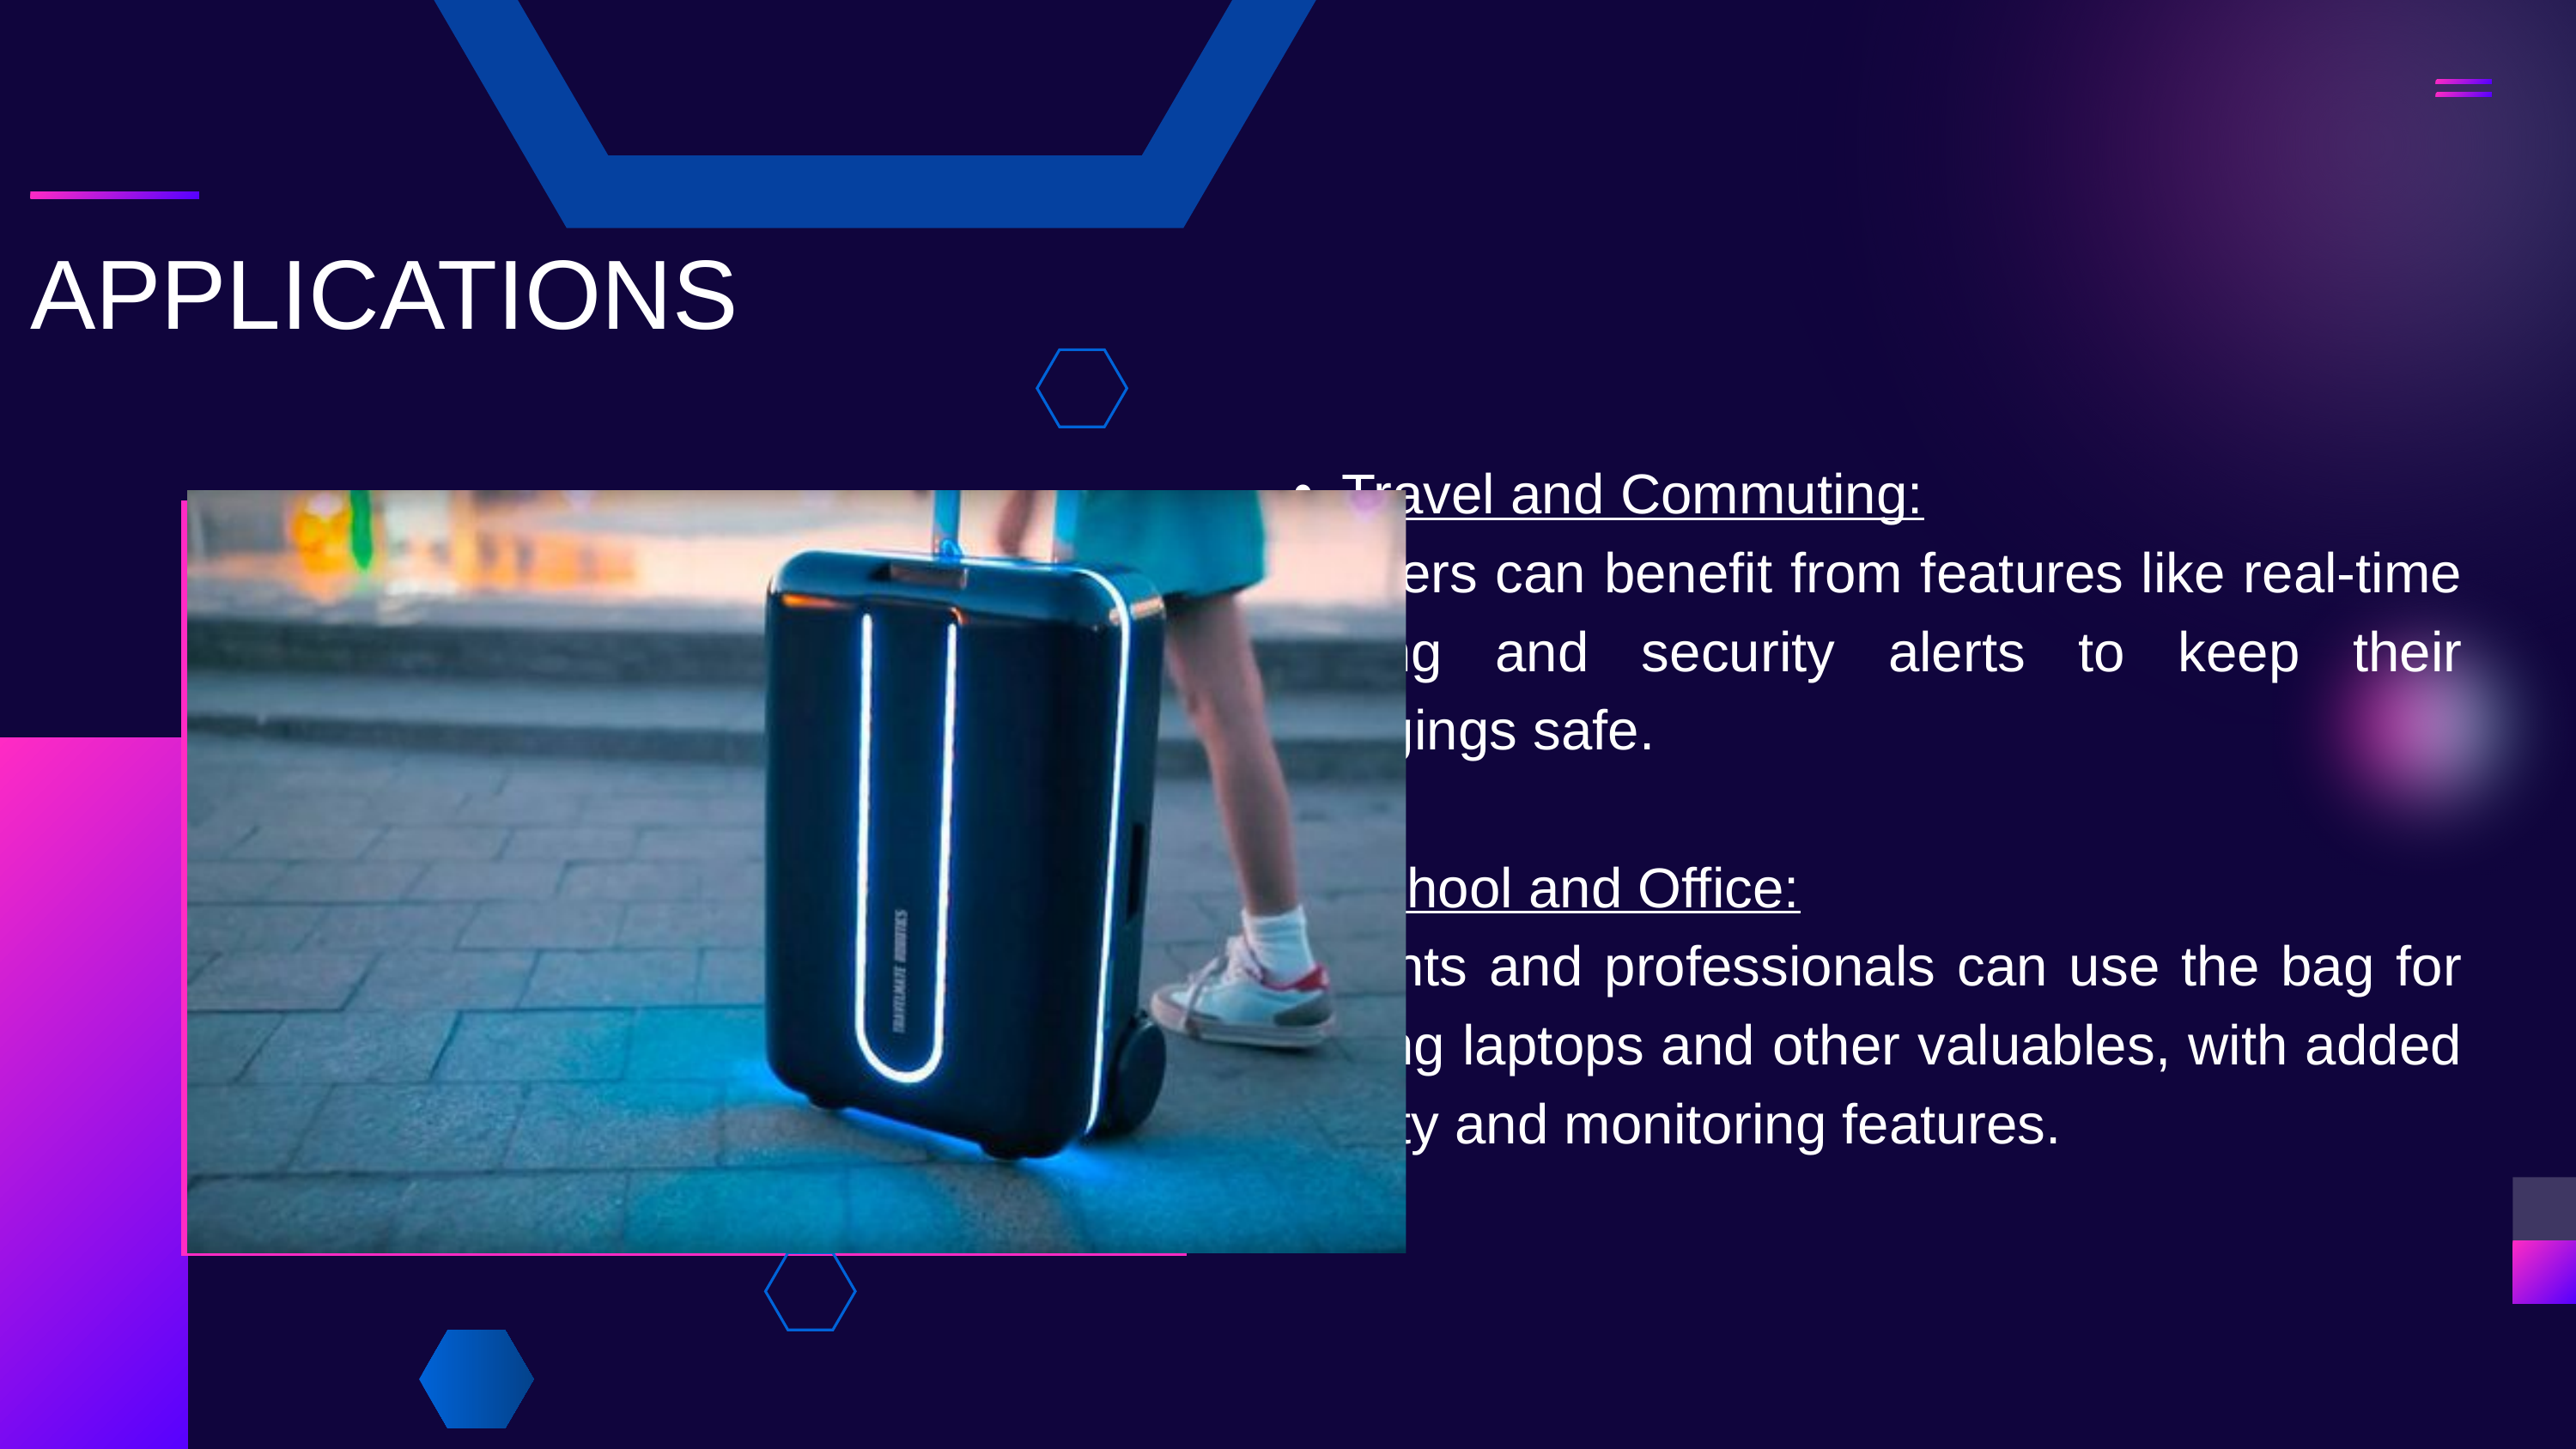

APPLICATIONS

Travel and Commuting:
Travelers can benefit from features like real-time tracking and security alerts to keep their belongings safe.

School and Office:
Students and professionals can use the bag for carrying laptops and other valuables, with added security and monitoring features.